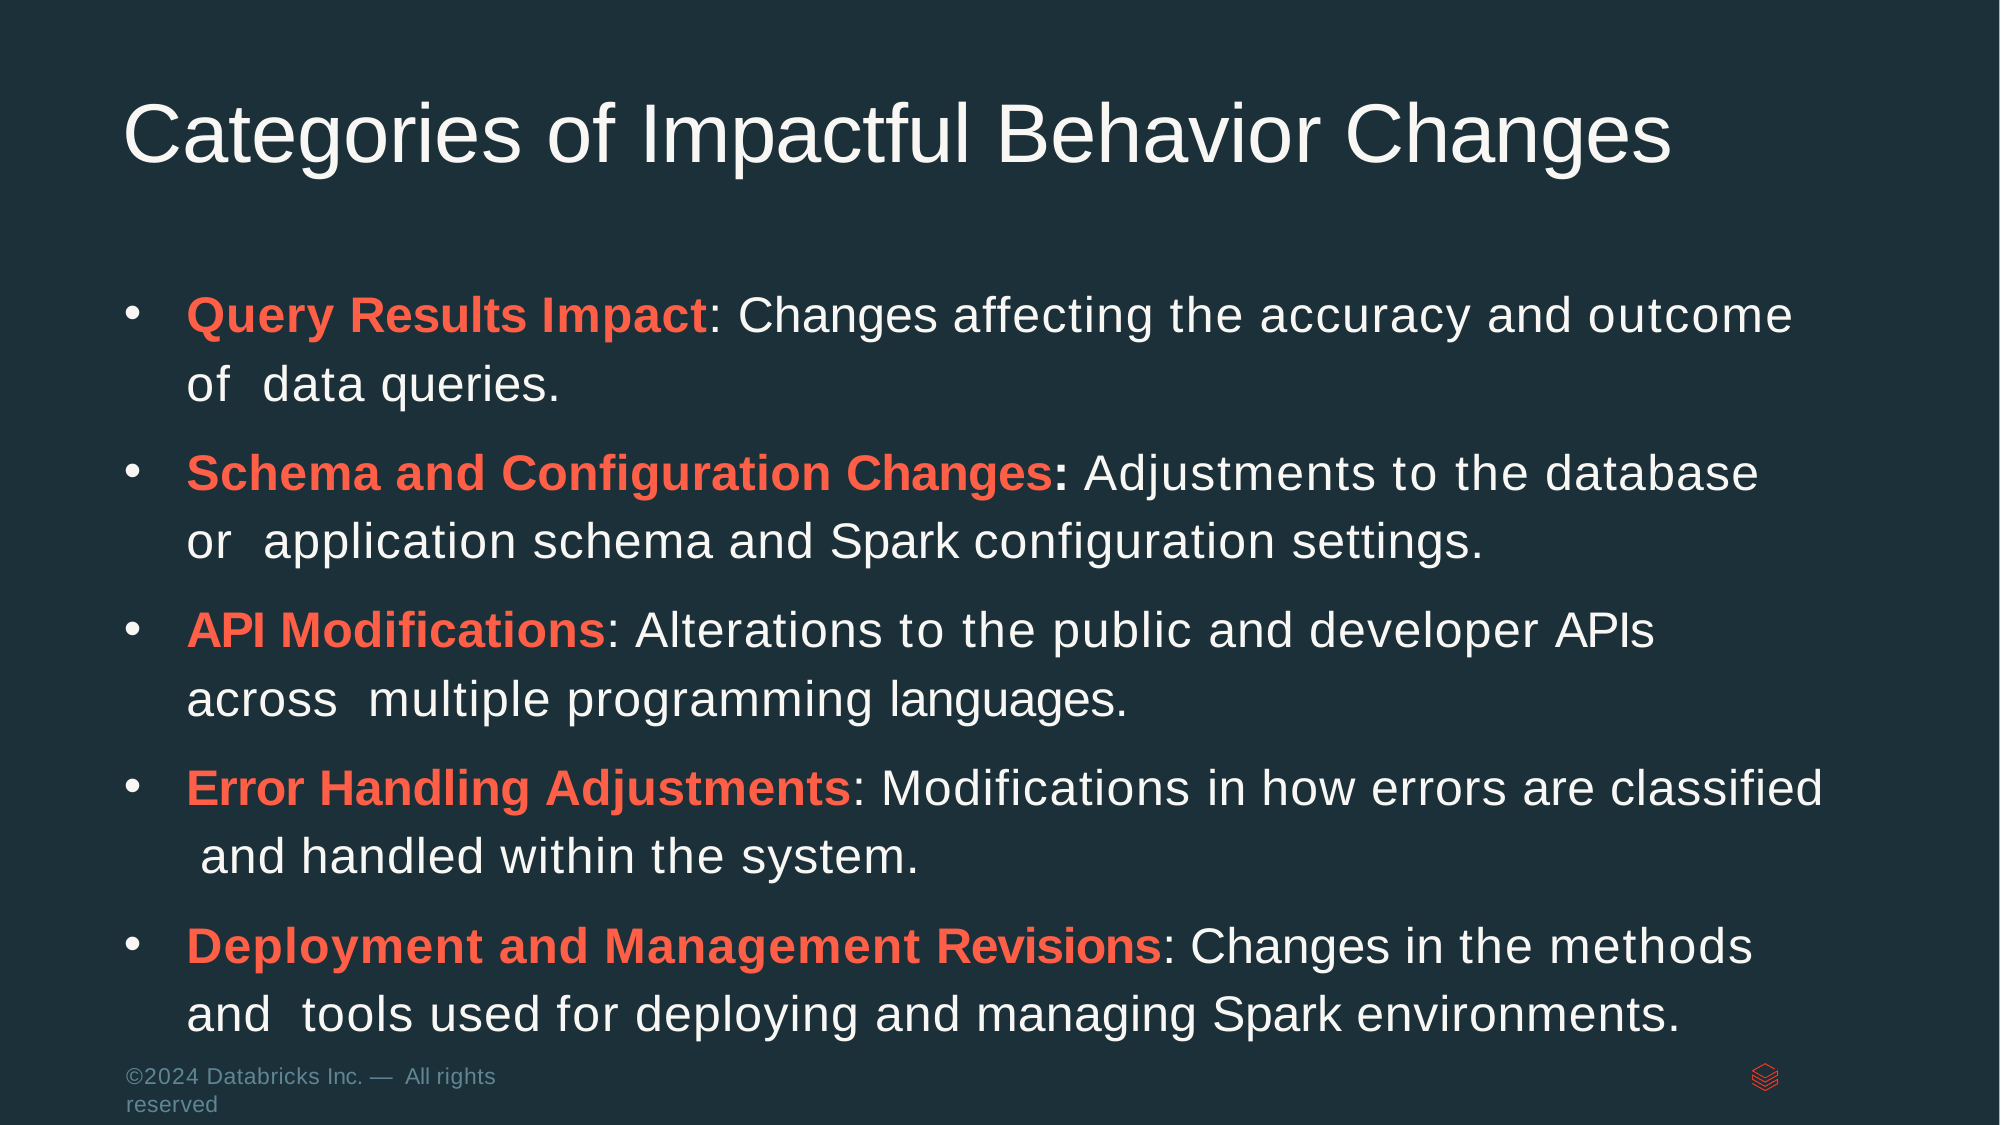

# Categories of Impactful Behavior Changes
Query Results Impact: Changes affecting the accuracy and outcome of  data queries.
Schema and Configuration Changes: Adjustments to the database or  application schema and Spark configuration settings.
API Modifications: Alterations to the public and developer APIs across  multiple programming languages.
Error Handling Adjustments: Modifications in how errors are classified  and handled within the system.
Deployment and Management Revisions: Changes in the methods and  tools used for deploying and managing Spark environments.
©2024 Databricks Inc. — All rights reserved